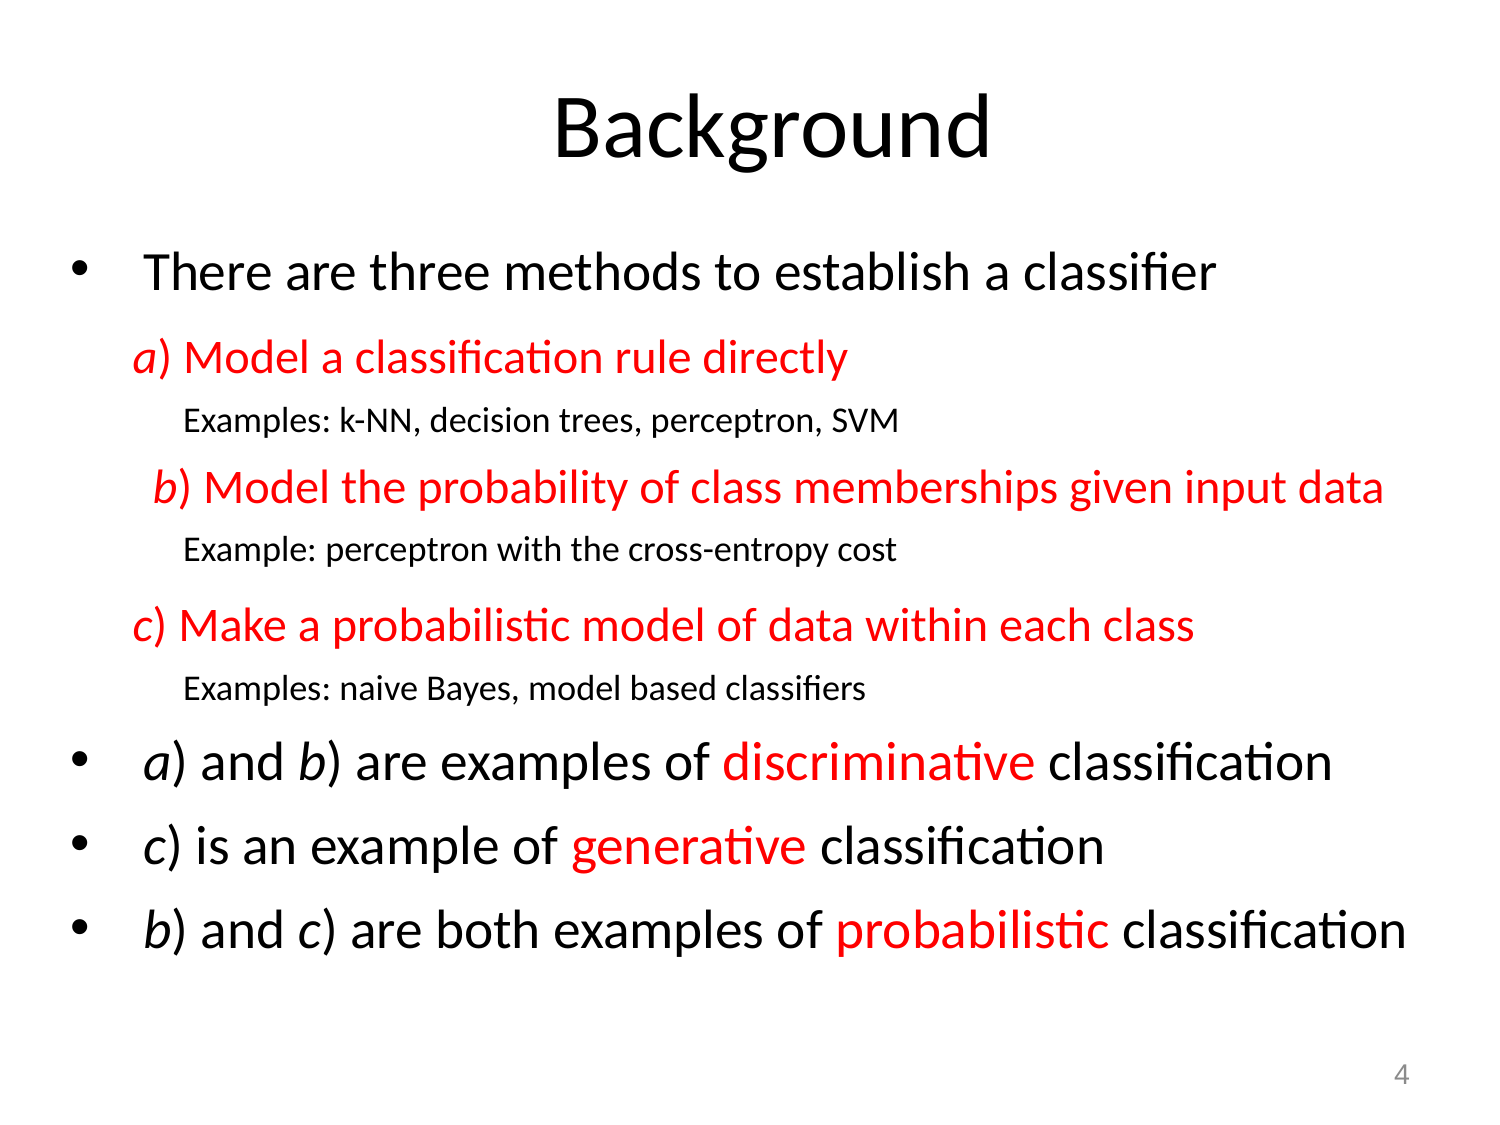

# Background
There are three methods to establish a classifier
     a) Model a classification rule directly
     Examples: k-NN, decision trees, perceptron, SVM
 b) Model the probability of class memberships given input data
     Example: perceptron with the cross-entropy cost
     c) Make a probabilistic model of data within each class
     Examples: naive Bayes, model based classifiers
a) and b) are examples of discriminative classification
c) is an example of generative classification
b) and c) are both examples of probabilistic classification
4